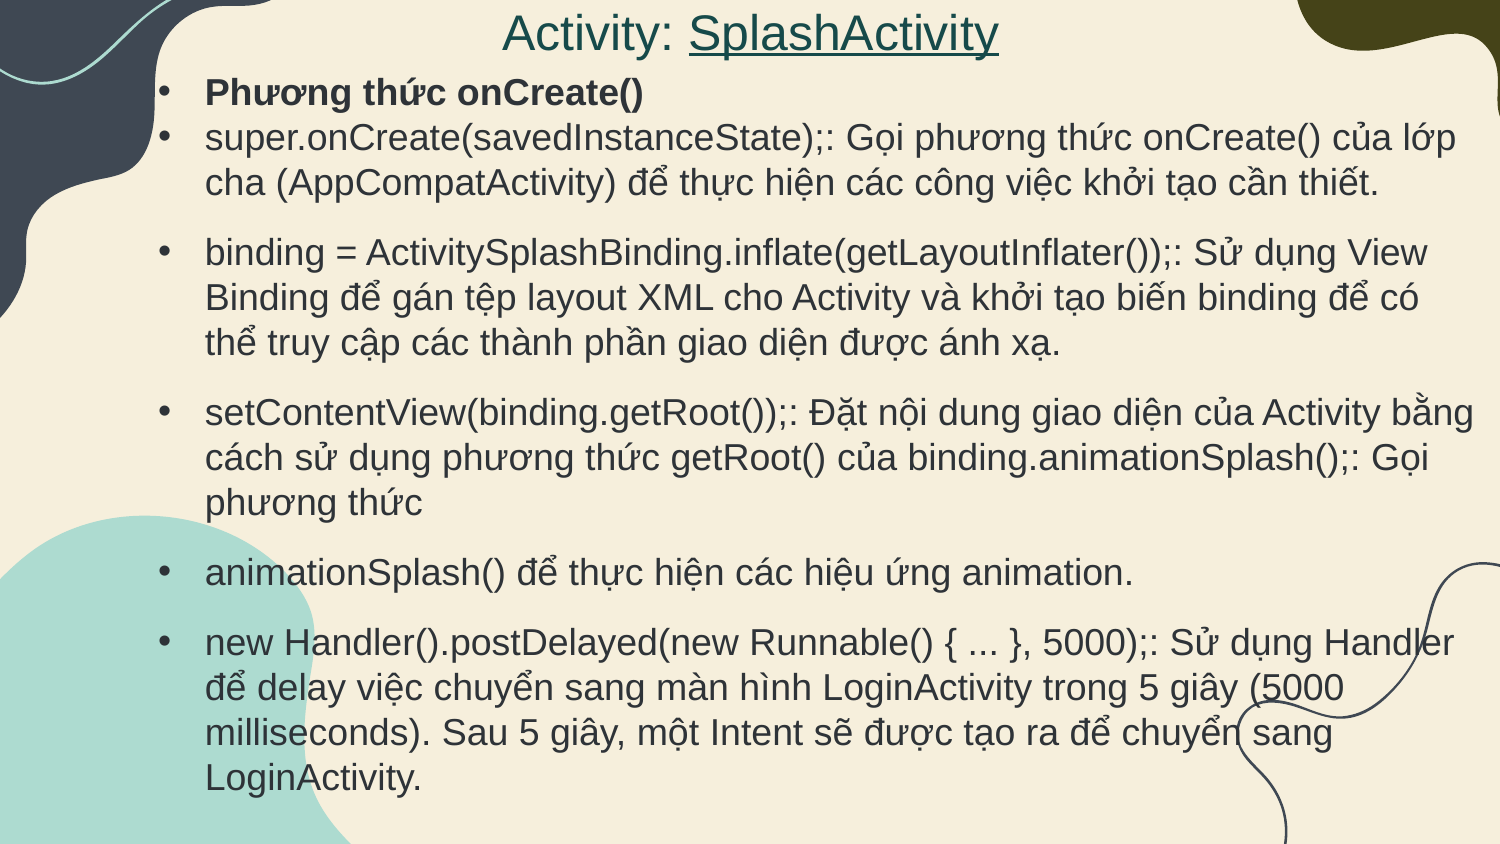

Activity: SplashActivity
Phương thức onCreate()
super.onCreate(savedInstanceState);: Gọi phương thức onCreate() của lớp cha (AppCompatActivity) để thực hiện các công việc khởi tạo cần thiết.
binding = ActivitySplashBinding.inflate(getLayoutInflater());: Sử dụng View Binding để gán tệp layout XML cho Activity và khởi tạo biến binding để có thể truy cập các thành phần giao diện được ánh xạ.
setContentView(binding.getRoot());: Đặt nội dung giao diện của Activity bằng cách sử dụng phương thức getRoot() của binding.animationSplash();: Gọi phương thức
animationSplash() để thực hiện các hiệu ứng animation.
new Handler().postDelayed(new Runnable() { ... }, 5000);: Sử dụng Handler để delay việc chuyển sang màn hình LoginActivity trong 5 giây (5000 milliseconds). Sau 5 giây, một Intent sẽ được tạo ra để chuyển sang LoginActivity.